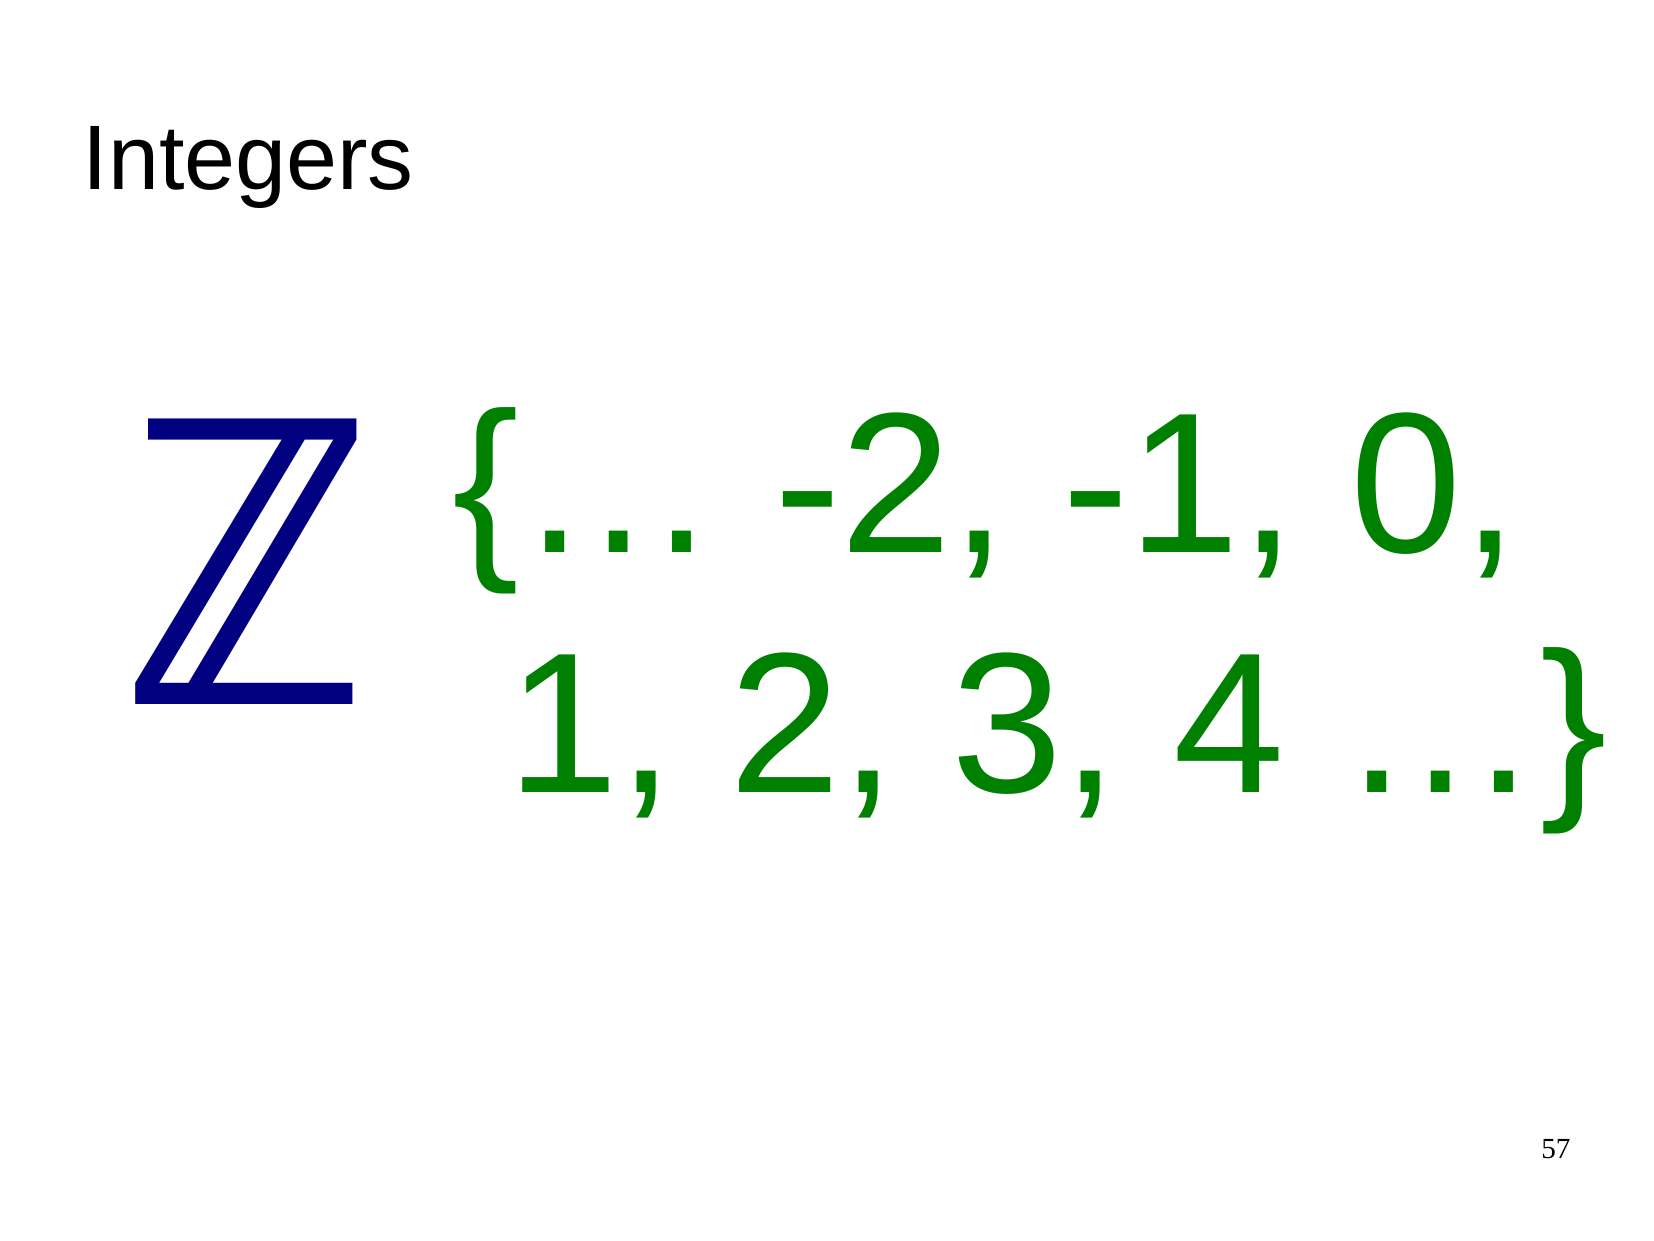

Integers
ℤ
{… -2, -1, 0,
 1, 2, 3, 4 …}
57